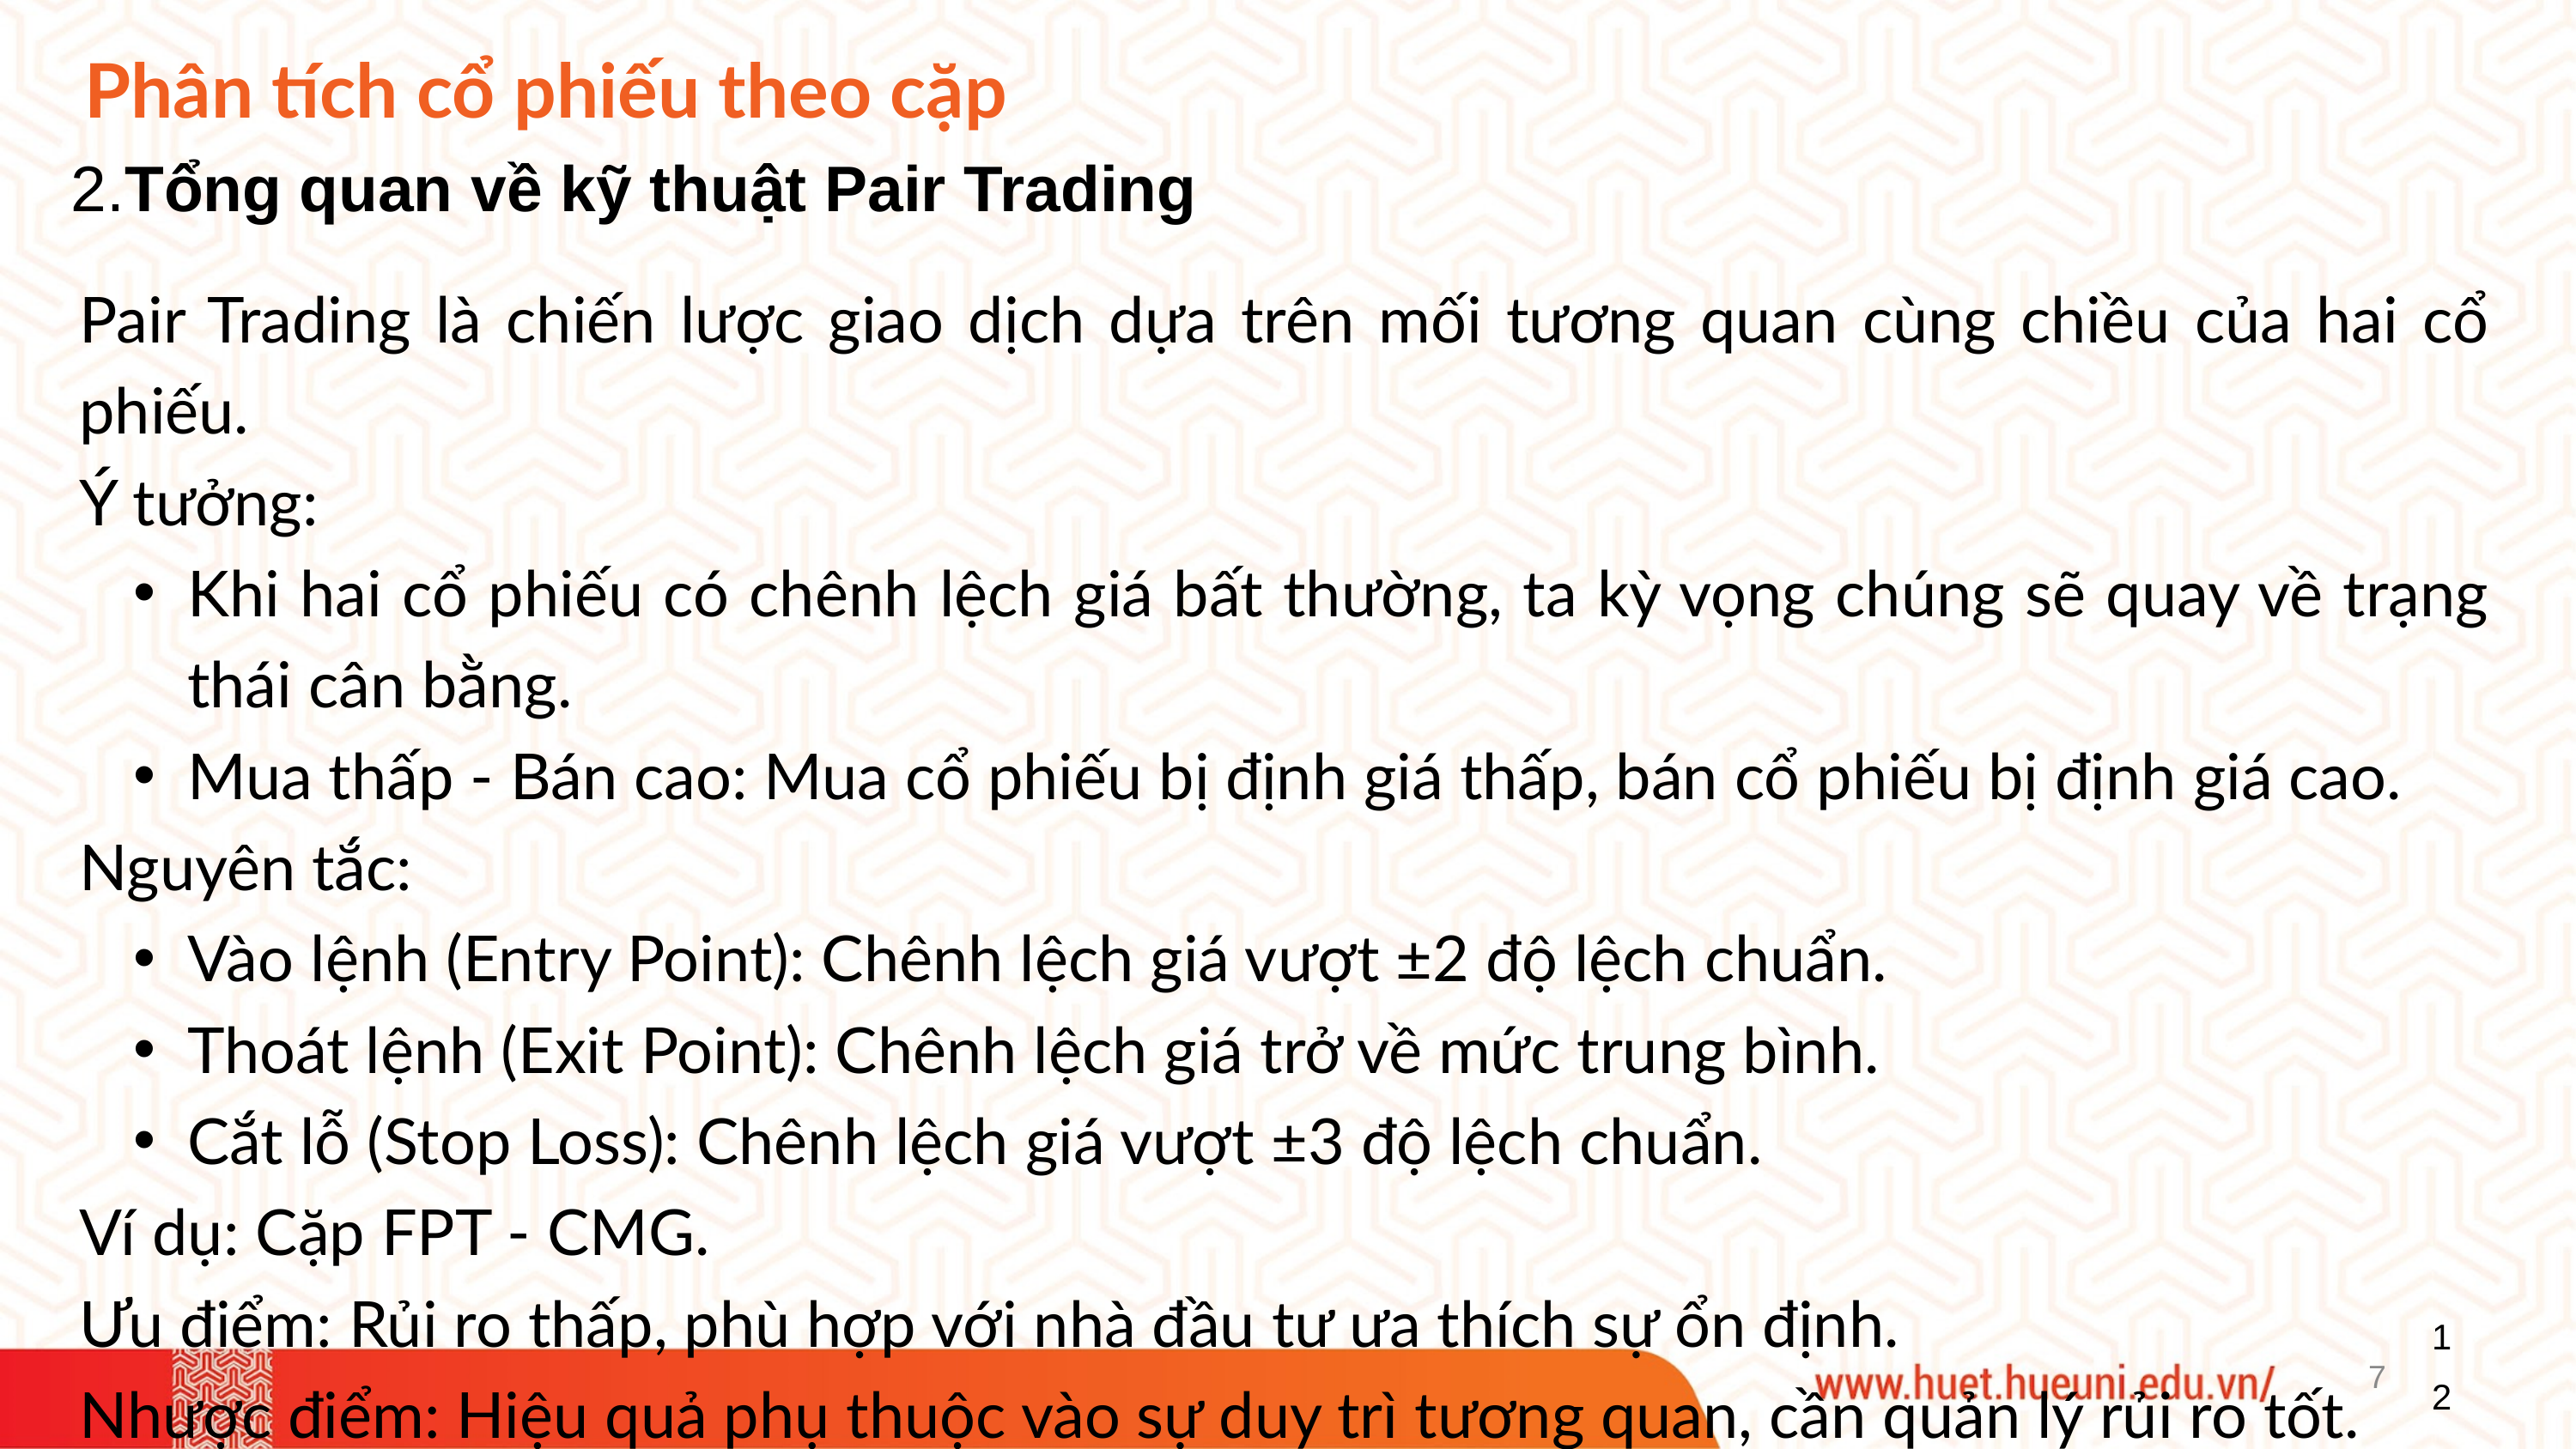

Phân tích cổ phiếu theo cặp
    2.Tổng quan về kỹ thuật Pair Trading
Pair Trading là chiến lược giao dịch dựa trên mối tương quan cùng chiều của hai cổ phiếu.
Ý tưởng:
Khi hai cổ phiếu có chênh lệch giá bất thường, ta kỳ vọng chúng sẽ quay về trạng thái cân bằng.
Mua thấp - Bán cao: Mua cổ phiếu bị định giá thấp, bán cổ phiếu bị định giá cao.
Nguyên tắc:
Vào lệnh (Entry Point): Chênh lệch giá vượt ±2 độ lệch chuẩn.
Thoát lệnh (Exit Point): Chênh lệch giá trở về mức trung bình.
Cắt lỗ (Stop Loss): Chênh lệch giá vượt ±3 độ lệch chuẩn.
Ví dụ: Cặp FPT - CMG.
Ưu điểm: Rủi ro thấp, phù hợp với nhà đầu tư ưa thích sự ổn định.
Nhược điểm: Hiệu quả phụ thuộc vào sự duy trì tương quan, cần quản lý rủi ro tốt.

12
7